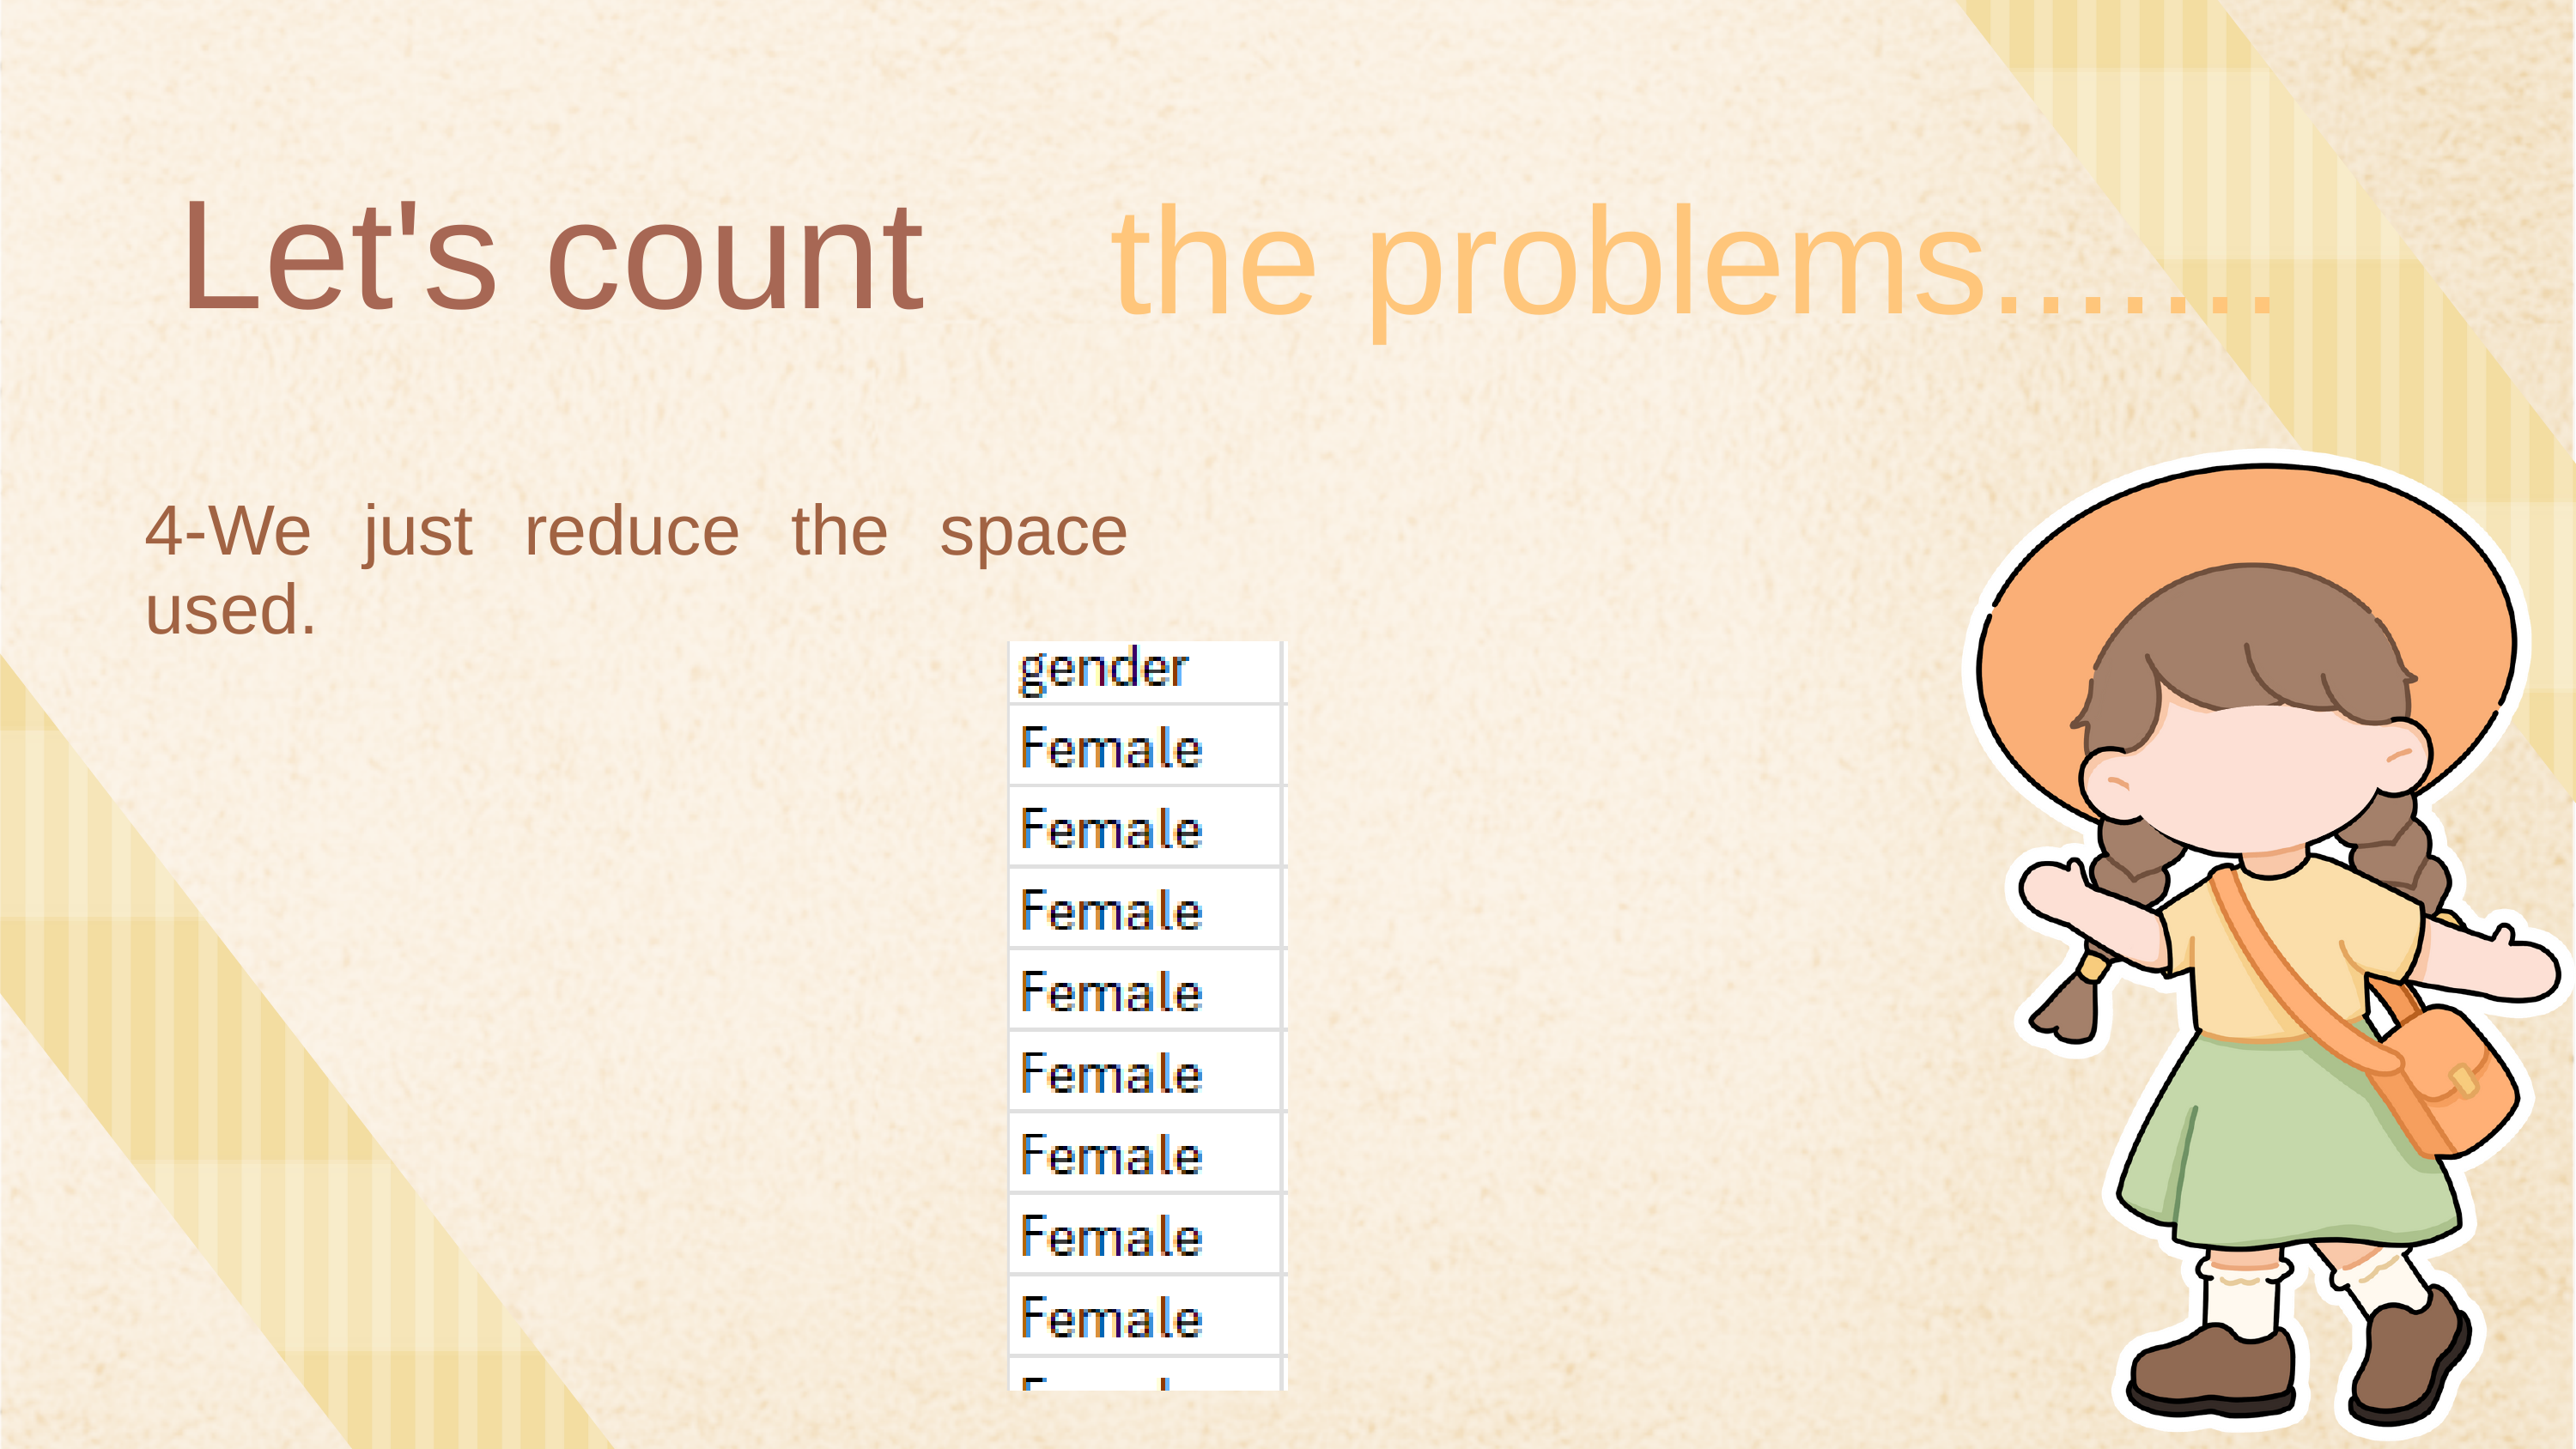

Let's count
 the problems.......

4-We just reduce the space used.